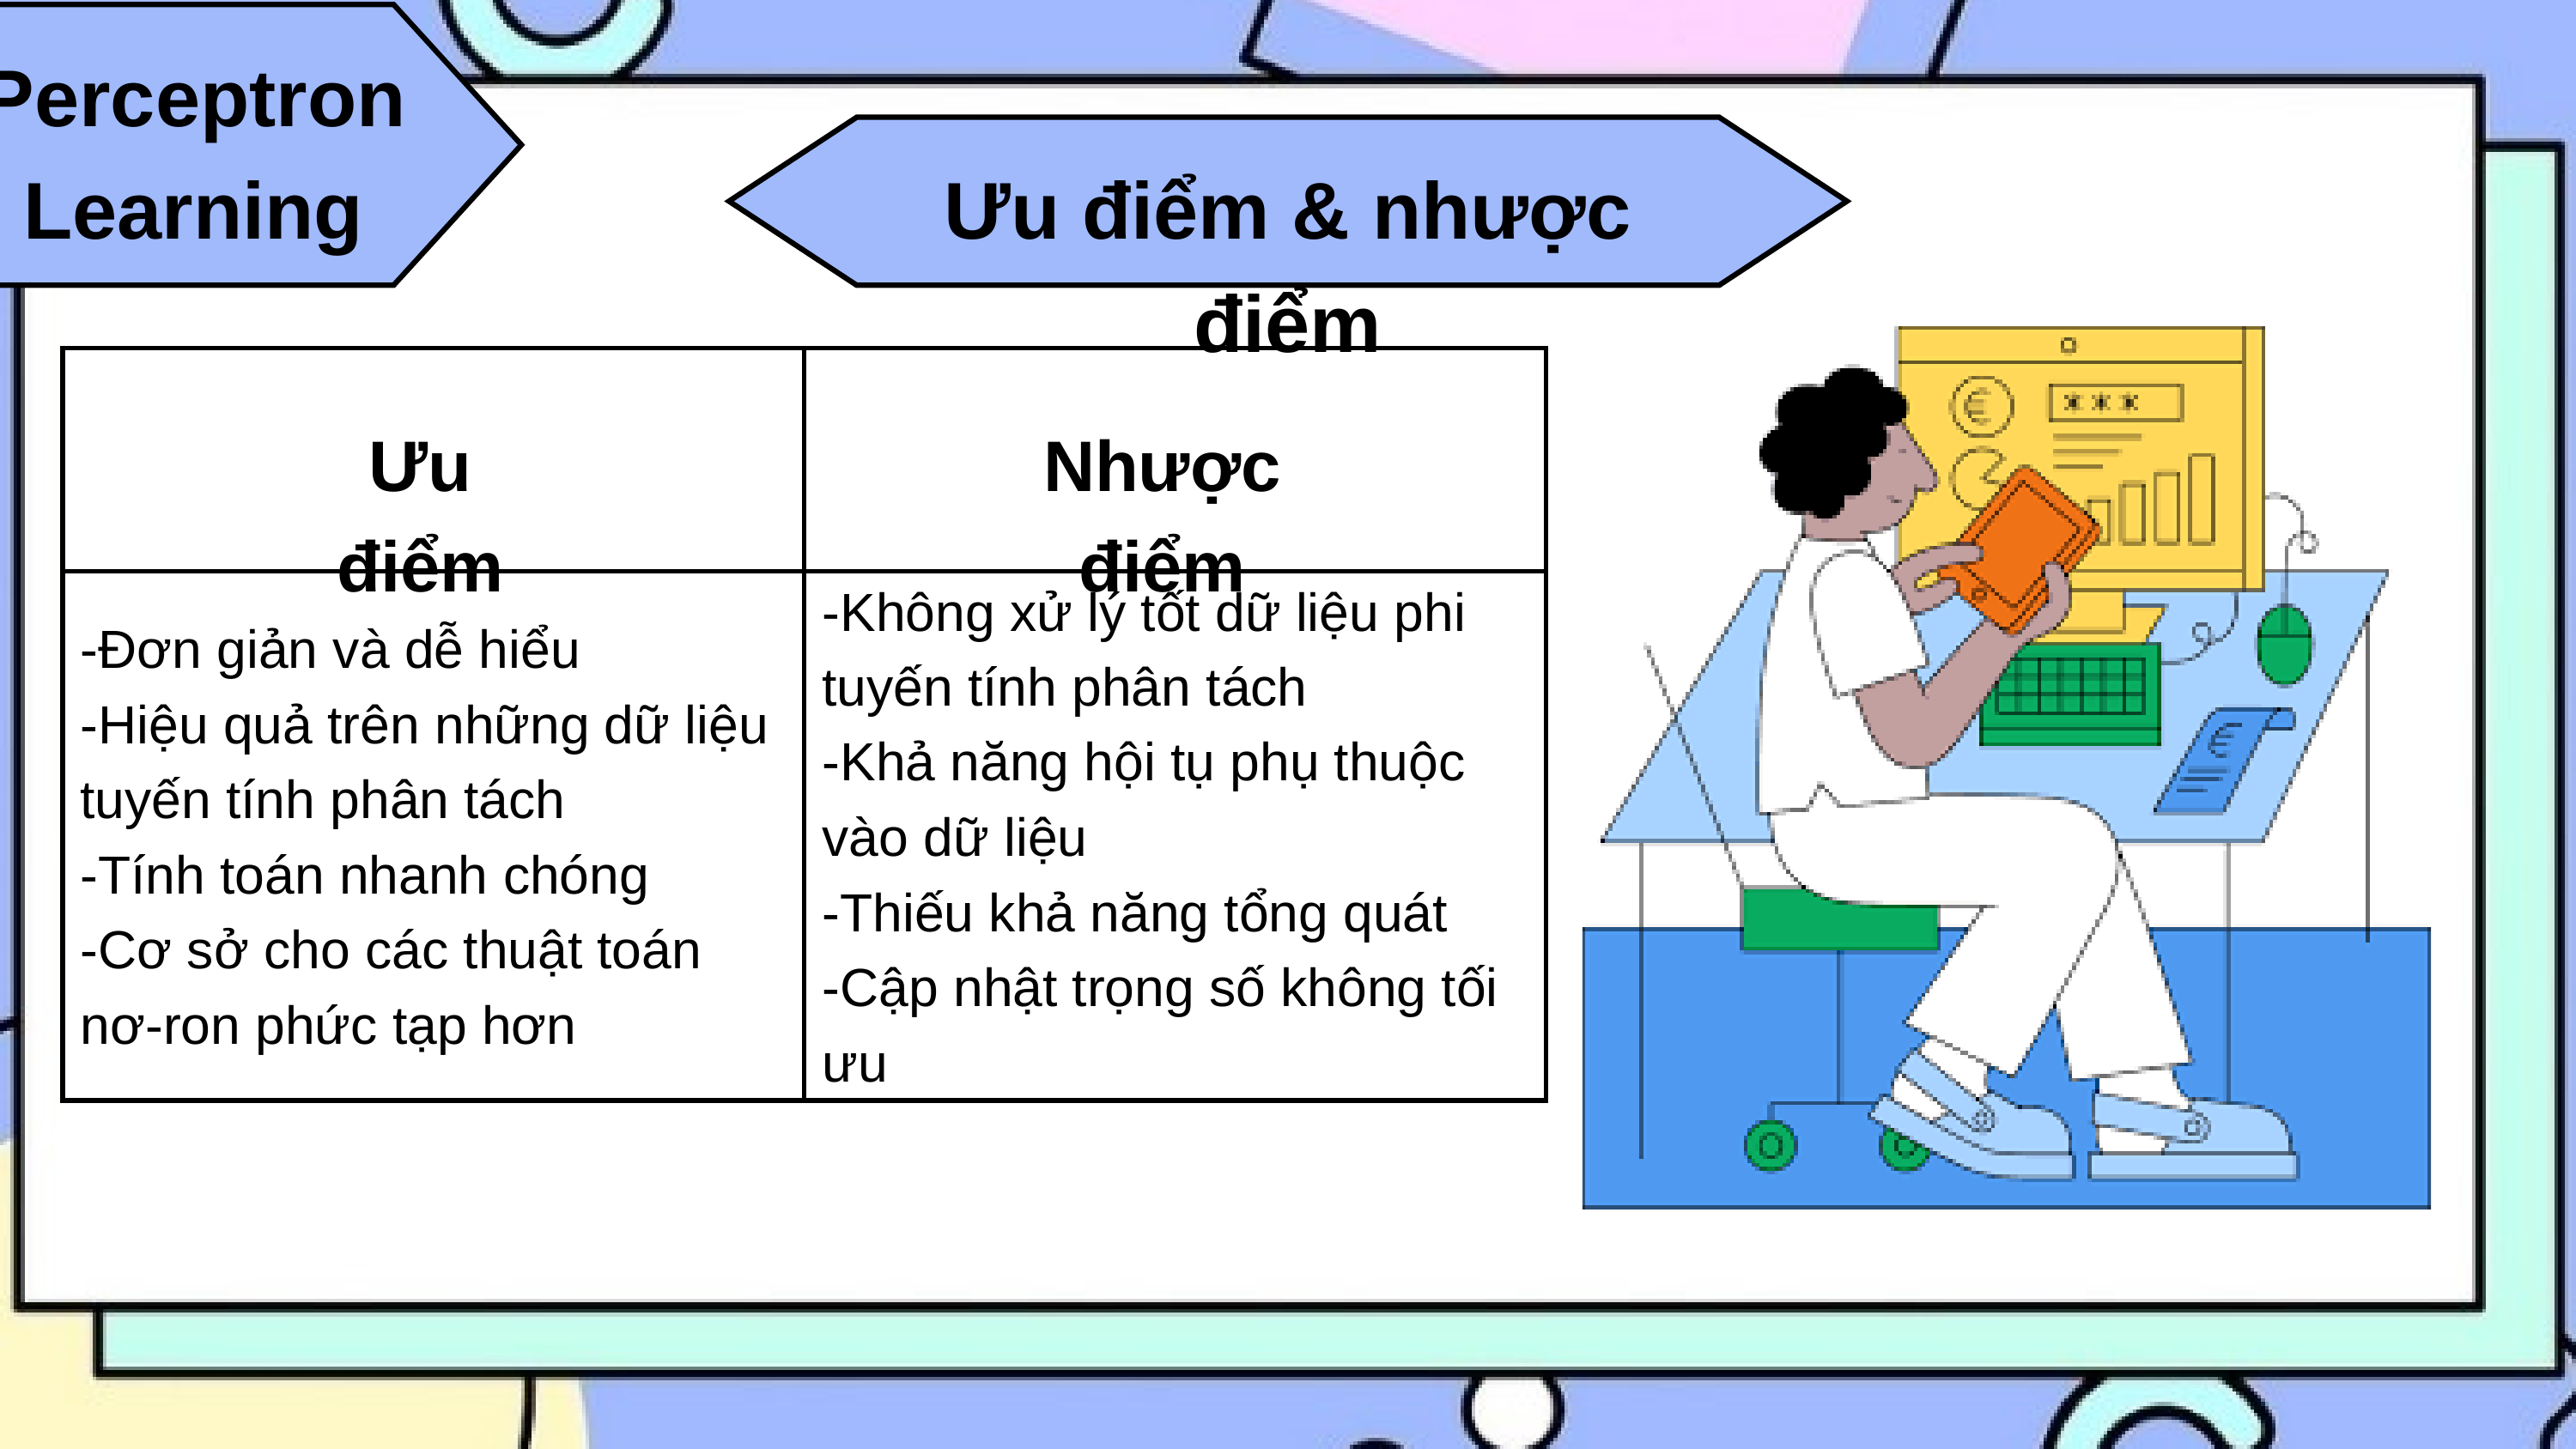

Perceptron Learning

Ưu điểm & nhược điểm

|  |  |
| --- | --- |
|  |  |
Ưu điểm
Nhược điểm
-Không xử lý tốt dữ liệu phi tuyến tính phân tách
-Khả năng hội tụ phụ thuộc vào dữ liệu
-Thiếu khả năng tổng quát
-Cập nhật trọng số không tối ưu
-Đơn giản và dễ hiểu
-Hiệu quả trên những dữ liệu tuyến tính phân tách
-Tính toán nhanh chóng
-Cơ sở cho các thuật toán nơ-ron phức tạp hơn